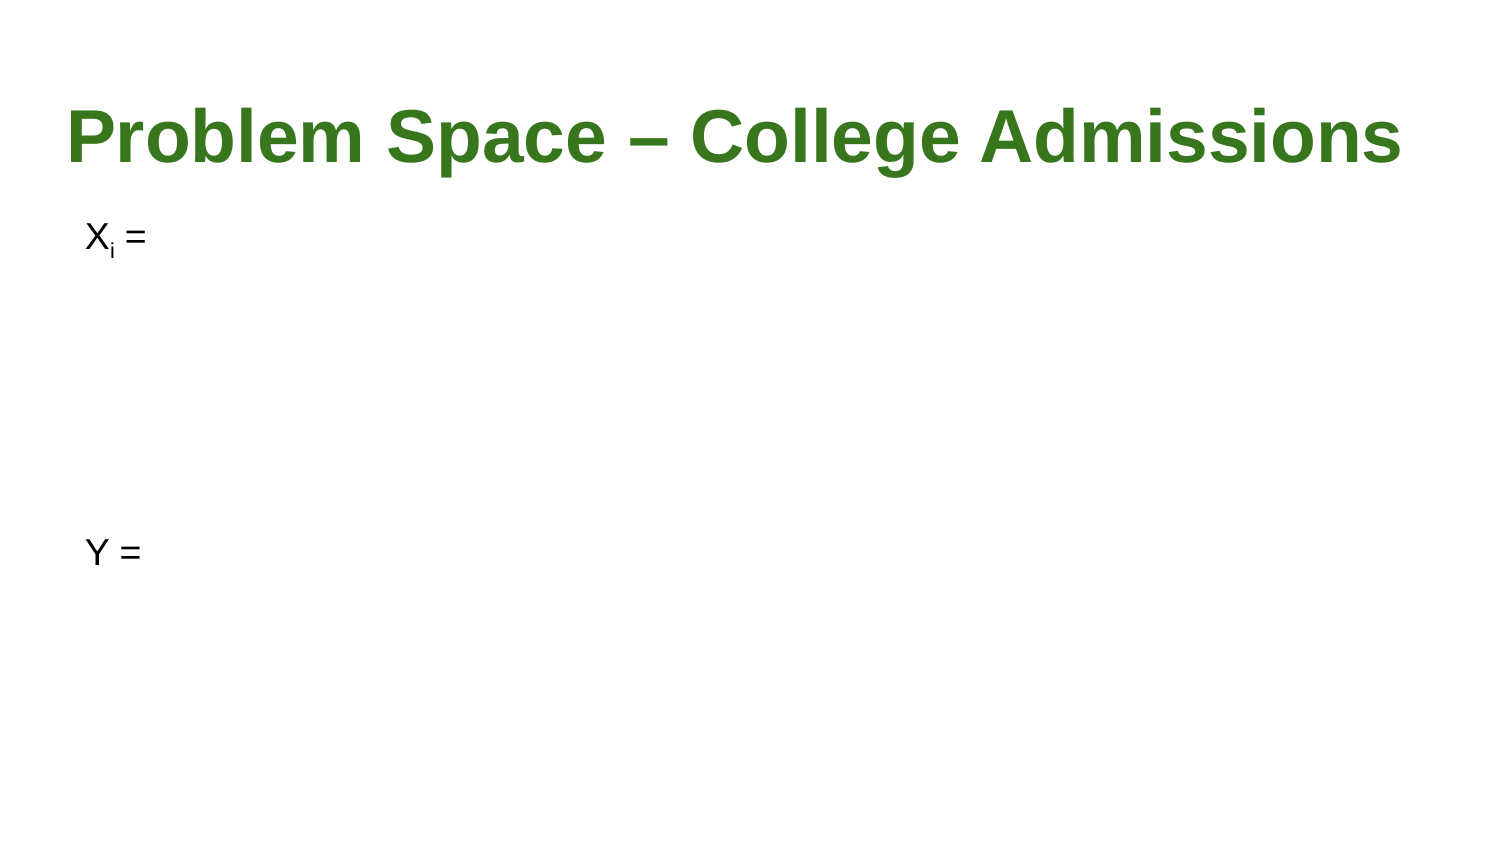

# Problem Space – College Admissions
Xi =

Y =